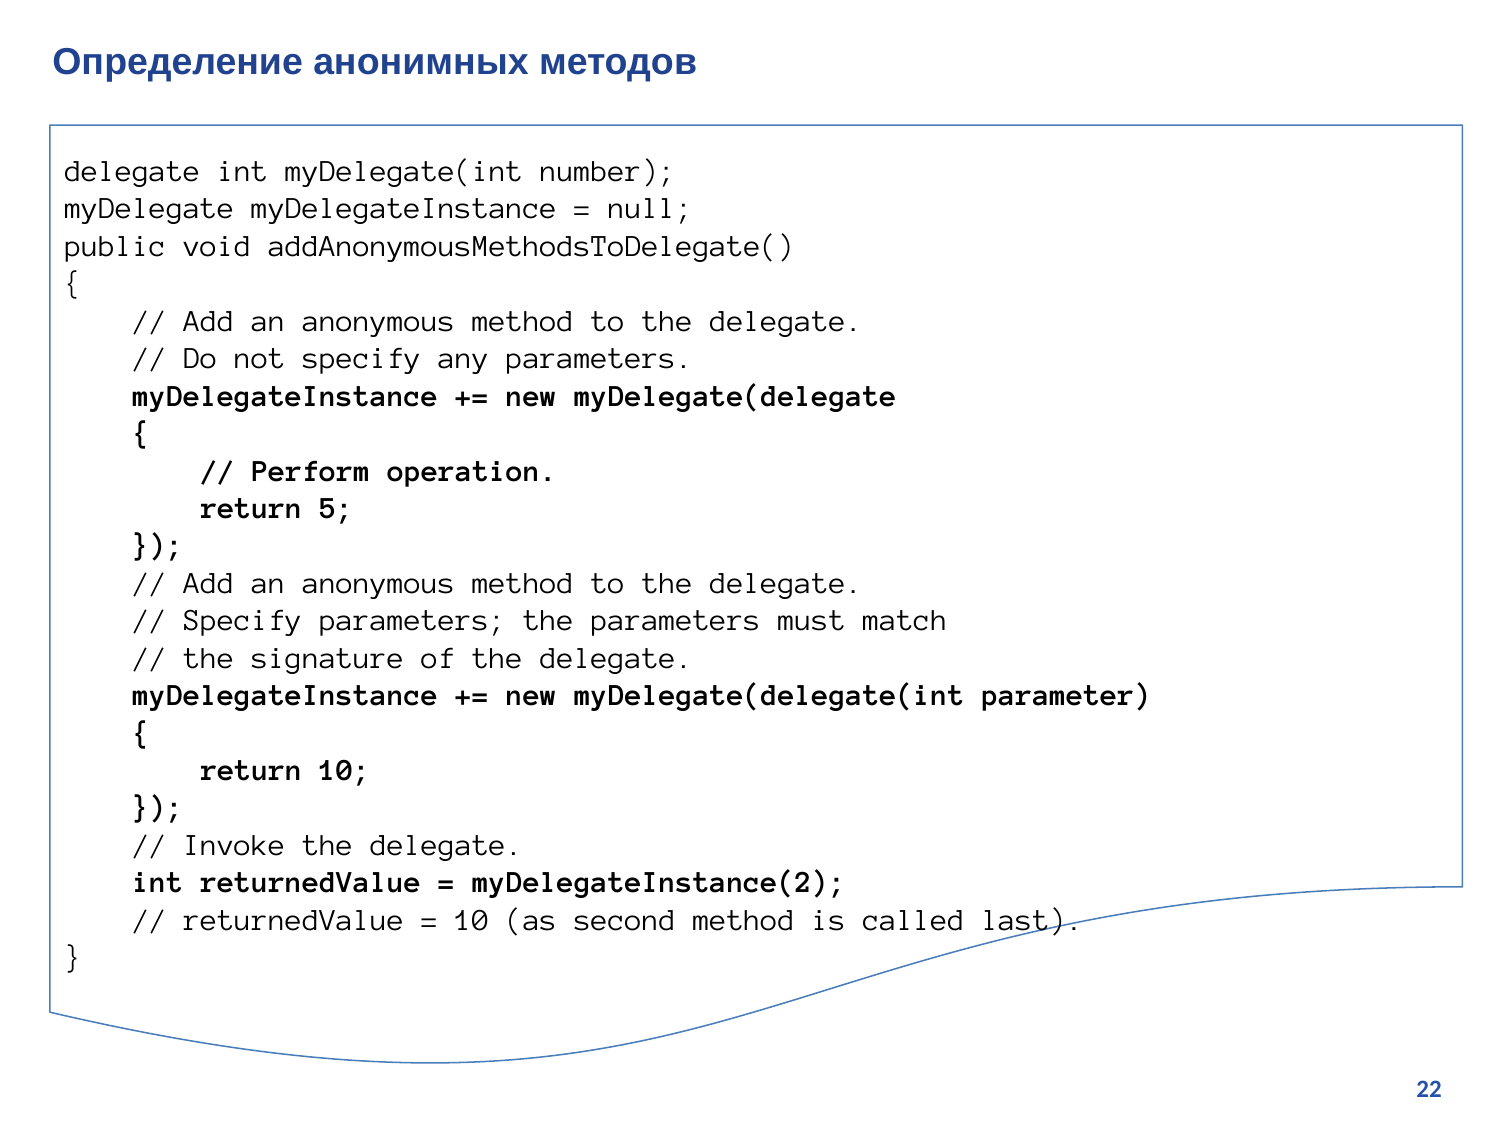

# Определение анонимных методов

delegate int myDelegate(int number);
myDelegate myDelegateInstance = null;
public void addAnonymousMethodsToDelegate()
{
    // Add an anonymous method to the delegate.
    // Do not specify any parameters.
    myDelegateInstance += new myDelegate(delegate
    {
        // Perform operation.
        return 5;
    });
    // Add an anonymous method to the delegate.
    // Specify parameters; the parameters must match
    // the signature of the delegate.
    myDelegateInstance += new myDelegate(delegate(int parameter)
    {
        return 10;
    });
    // Invoke the delegate.
    int returnedValue = myDelegateInstance(2);
    // returnedValue = 10 (as second method is called last).
}